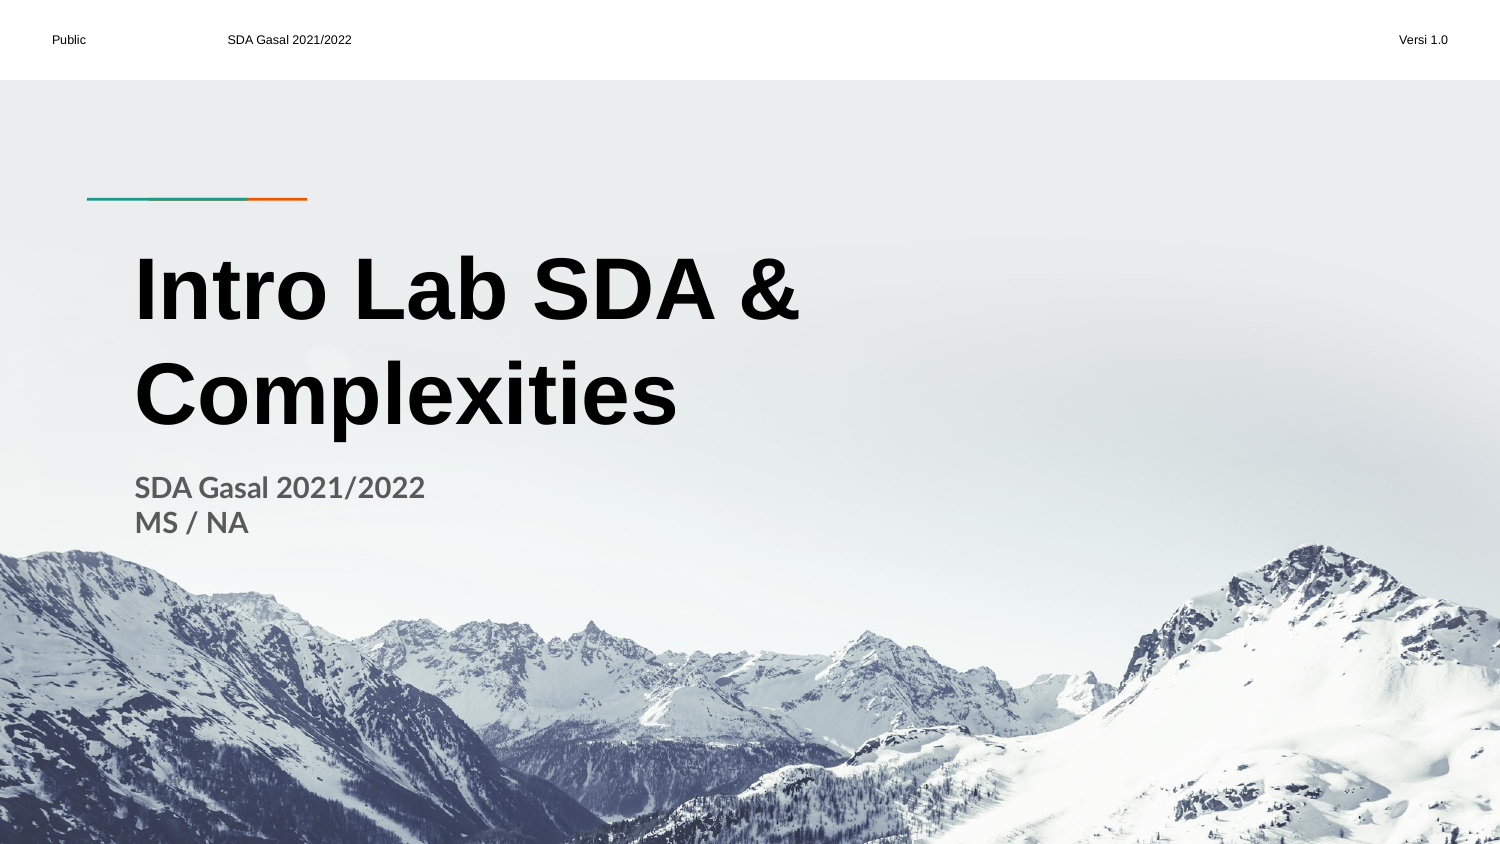

# Intro Lab SDA & Complexities
SDA Gasal 2021/2022
MS / NA